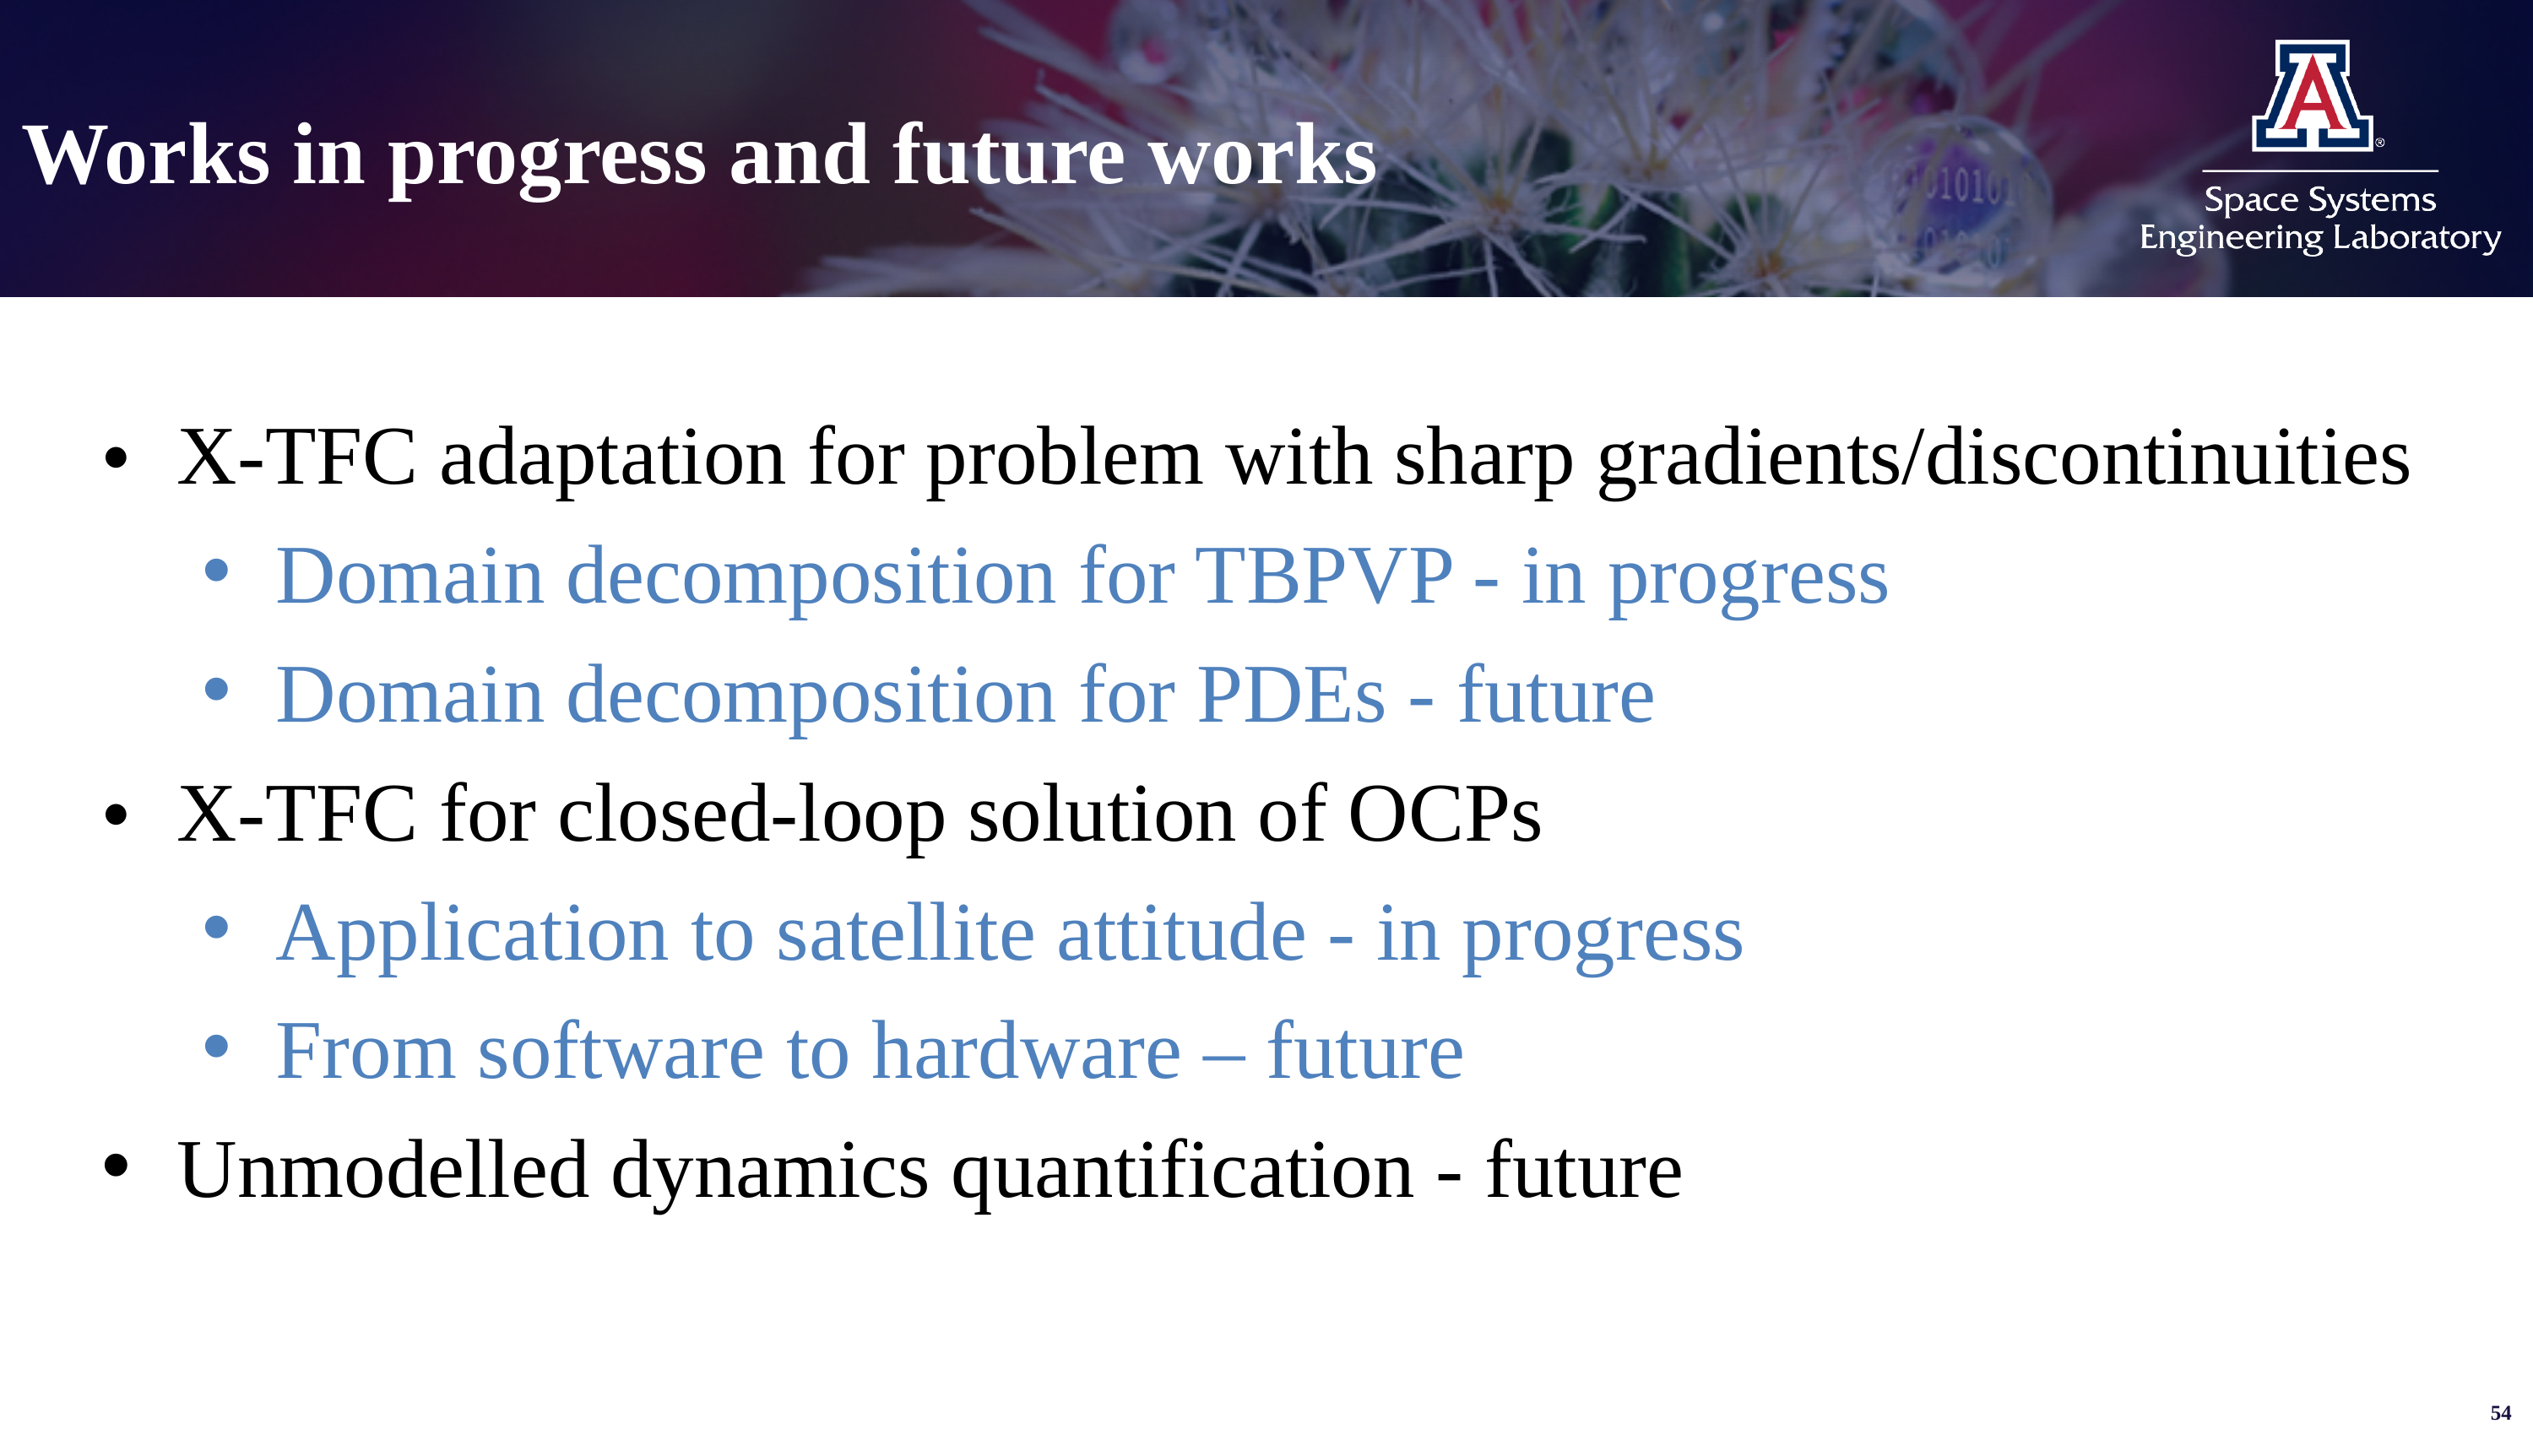

# Works in progress and future works
X-TFC adaptation for problem with sharp gradients/discontinuities
Domain decomposition for TBPVP - in progress
Domain decomposition for PDEs - future
X-TFC for closed-loop solution of OCPs
Application to satellite attitude - in progress
From software to hardware – future
Unmodelled dynamics quantification - future

54